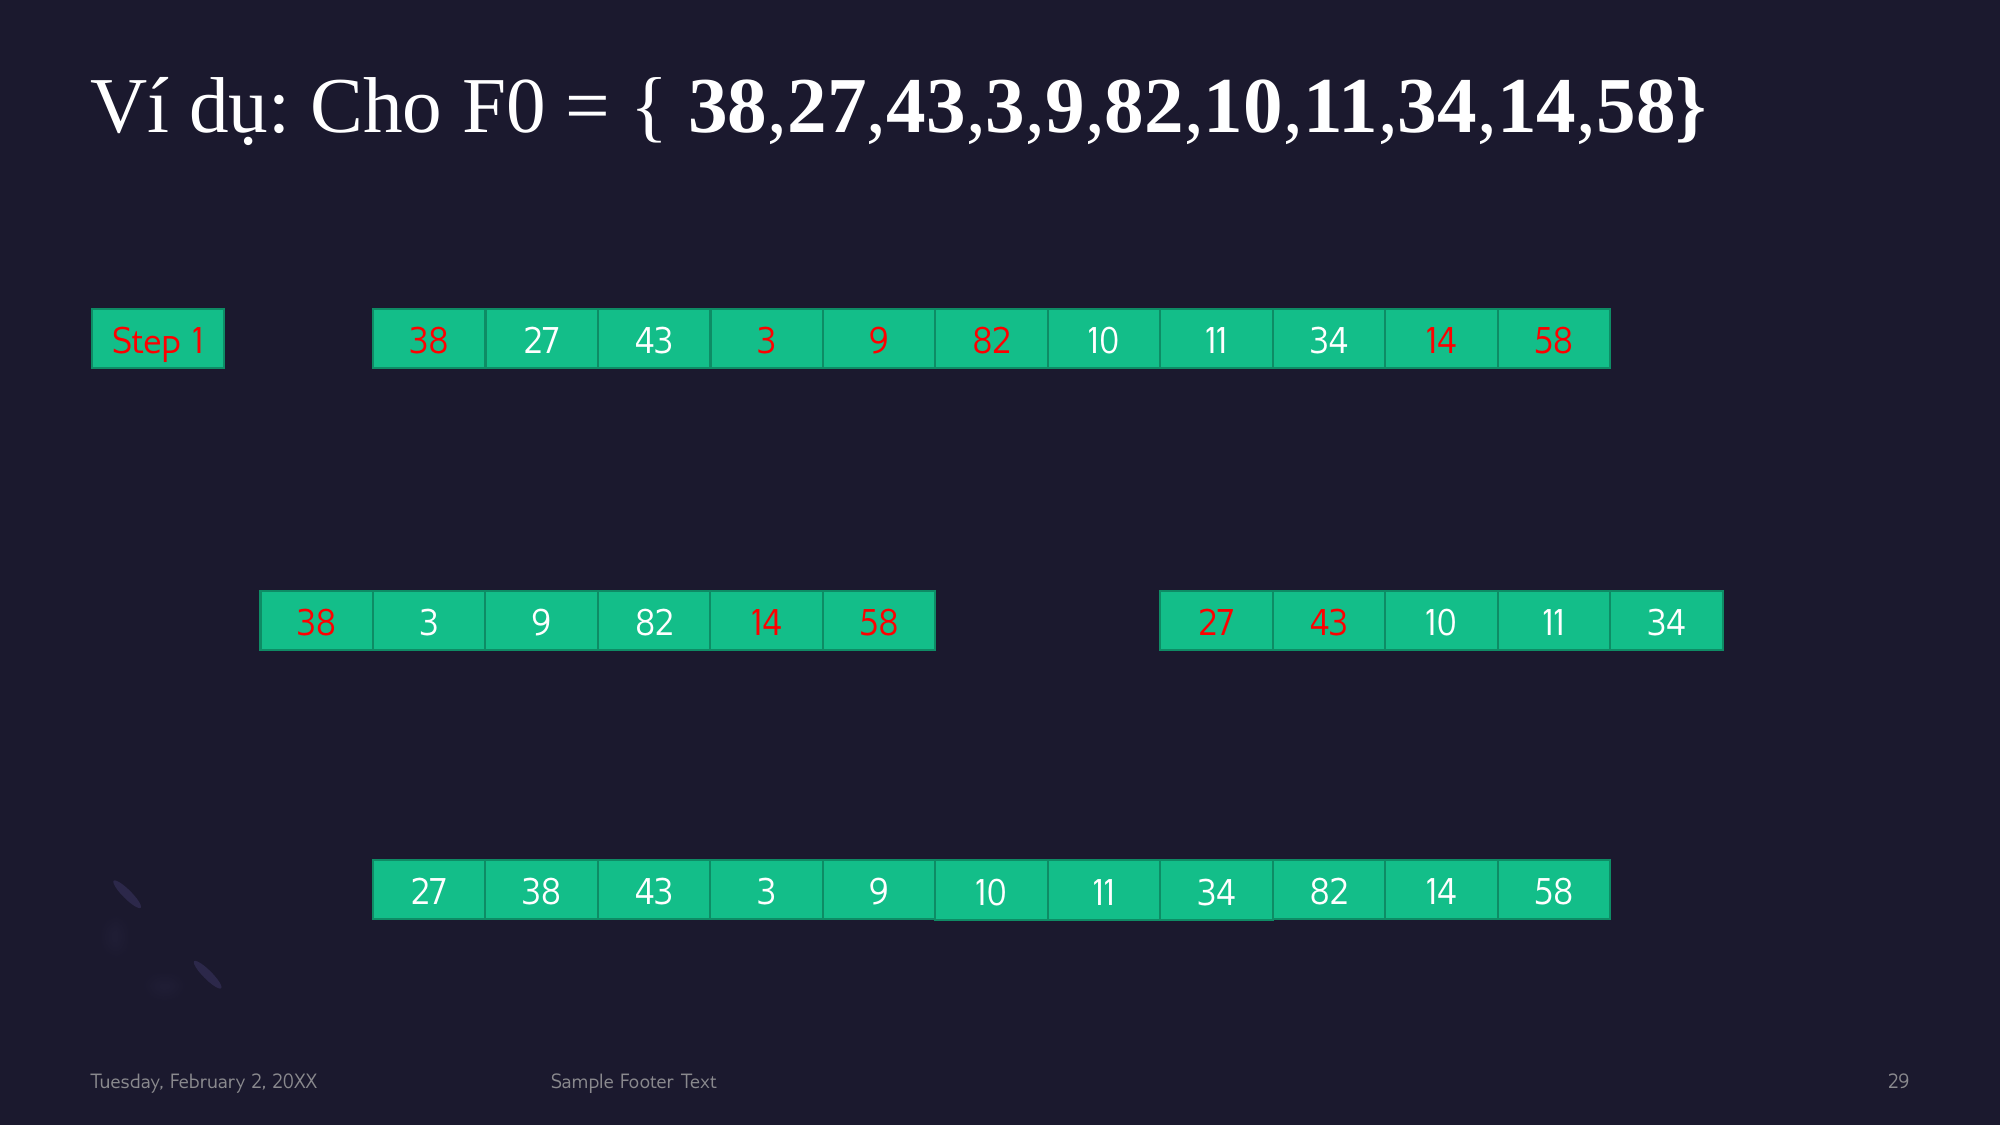

# Ví dụ: Cho F0 = { 38,27,43,3,9,82,10,11,34,14,58}
Step 1
38
27
43
3
9
34
14
58
82
10
11
38
3
9
82
14
58
43
10
11
34
27
27
38
43
3
9
82
14
58
10
11
34
Tuesday, February 2, 20XX
Sample Footer Text
29